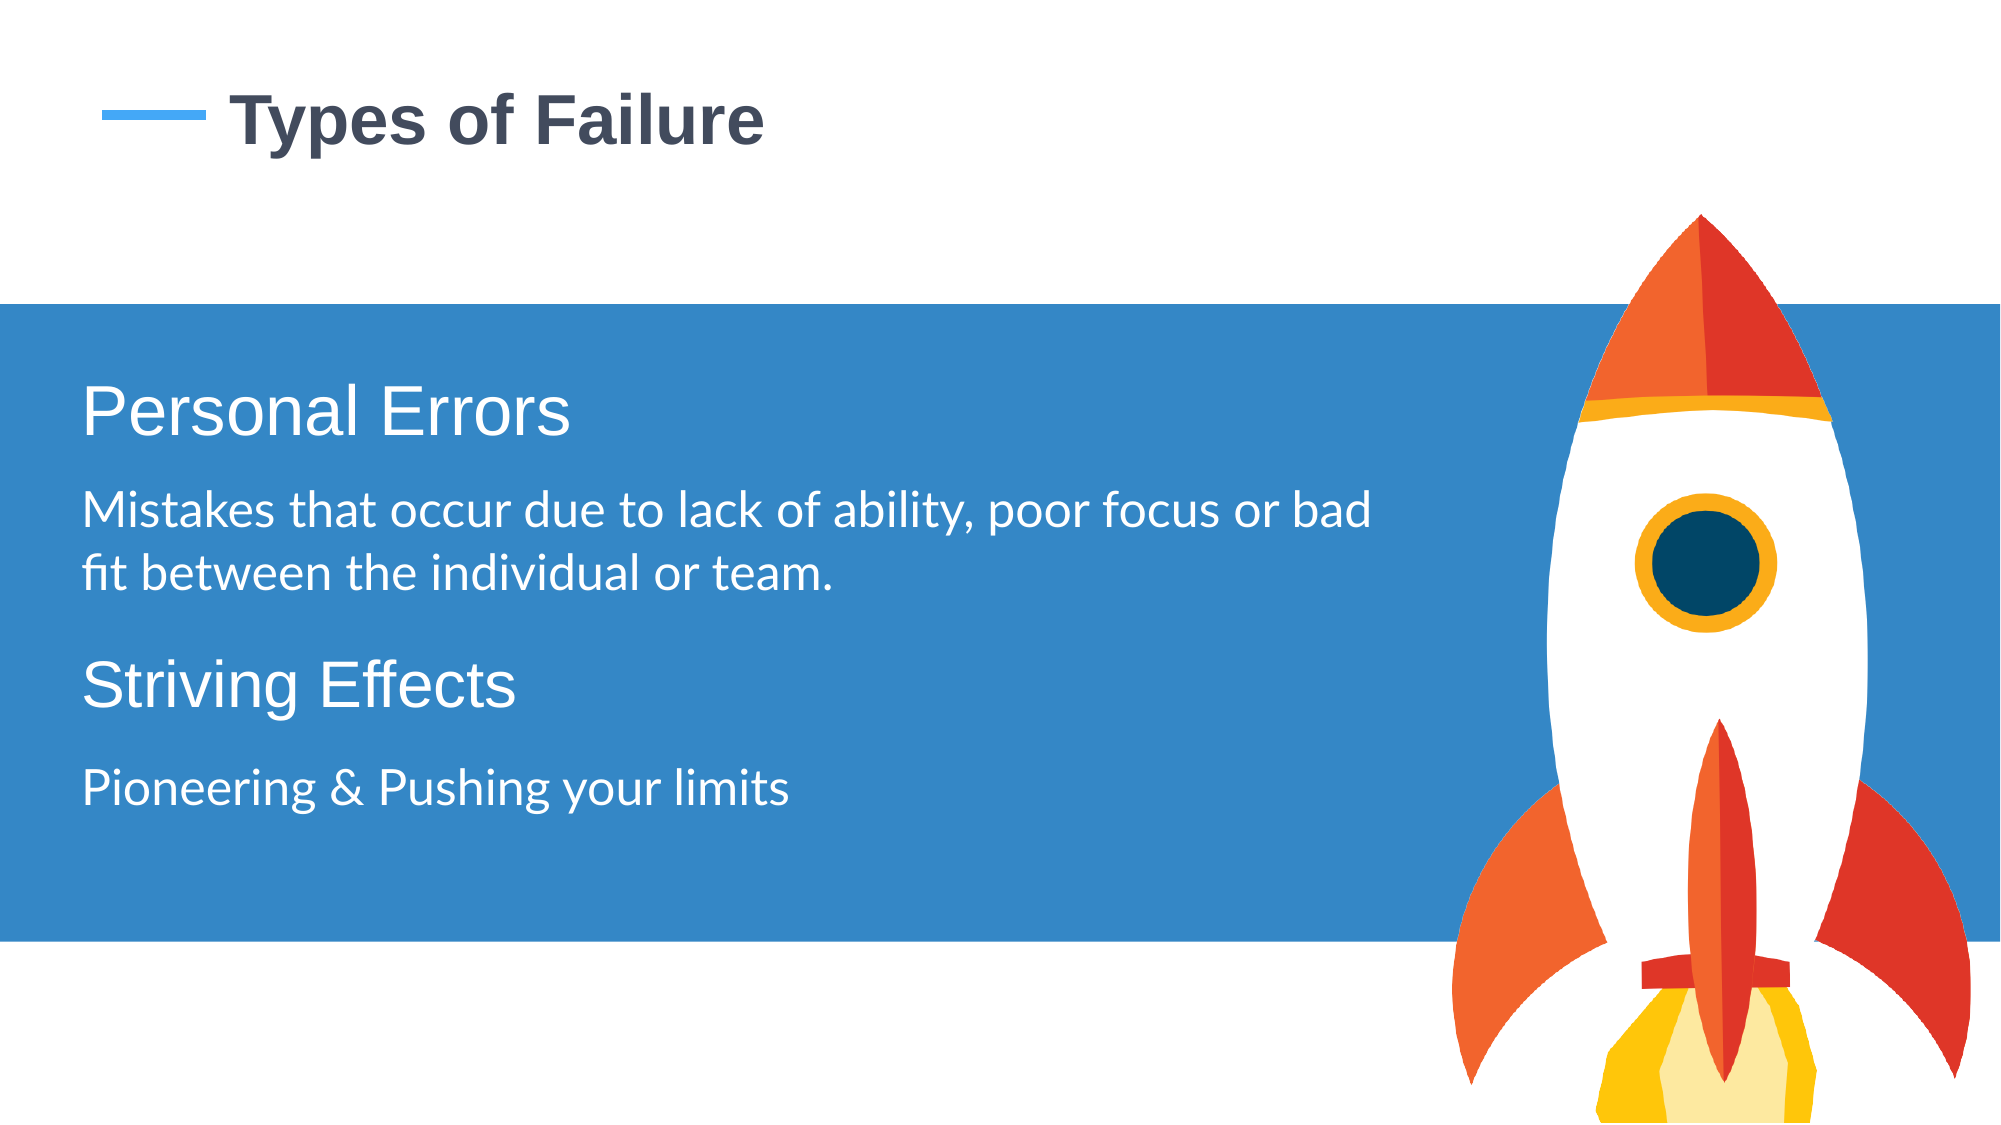

# Types of Failure
Personal Errors

Mistakes that occur due to lack of ability, poor focus or bad
fit between the individual or team.

Striving Effects

Pioneering & Pushing your limits